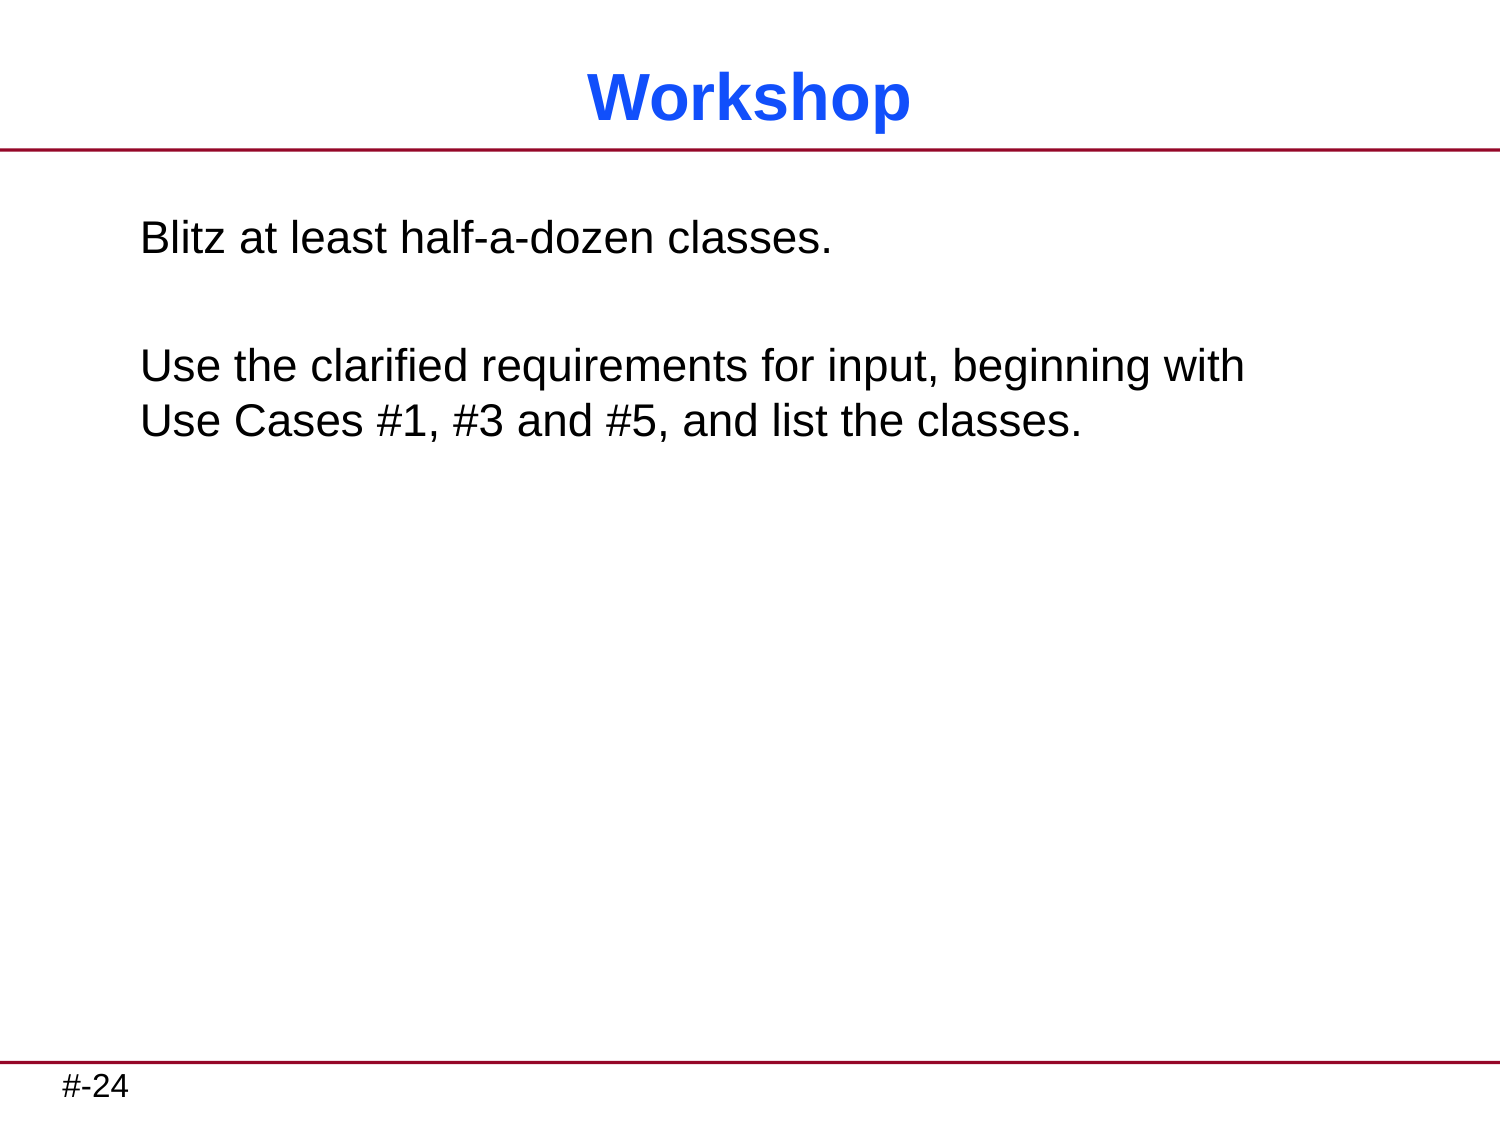

# Workshop
Blitz at least half-a-dozen classes.

Use the clarified requirements for input, beginning with
Use Cases #1, #3 and #5, and list the classes.